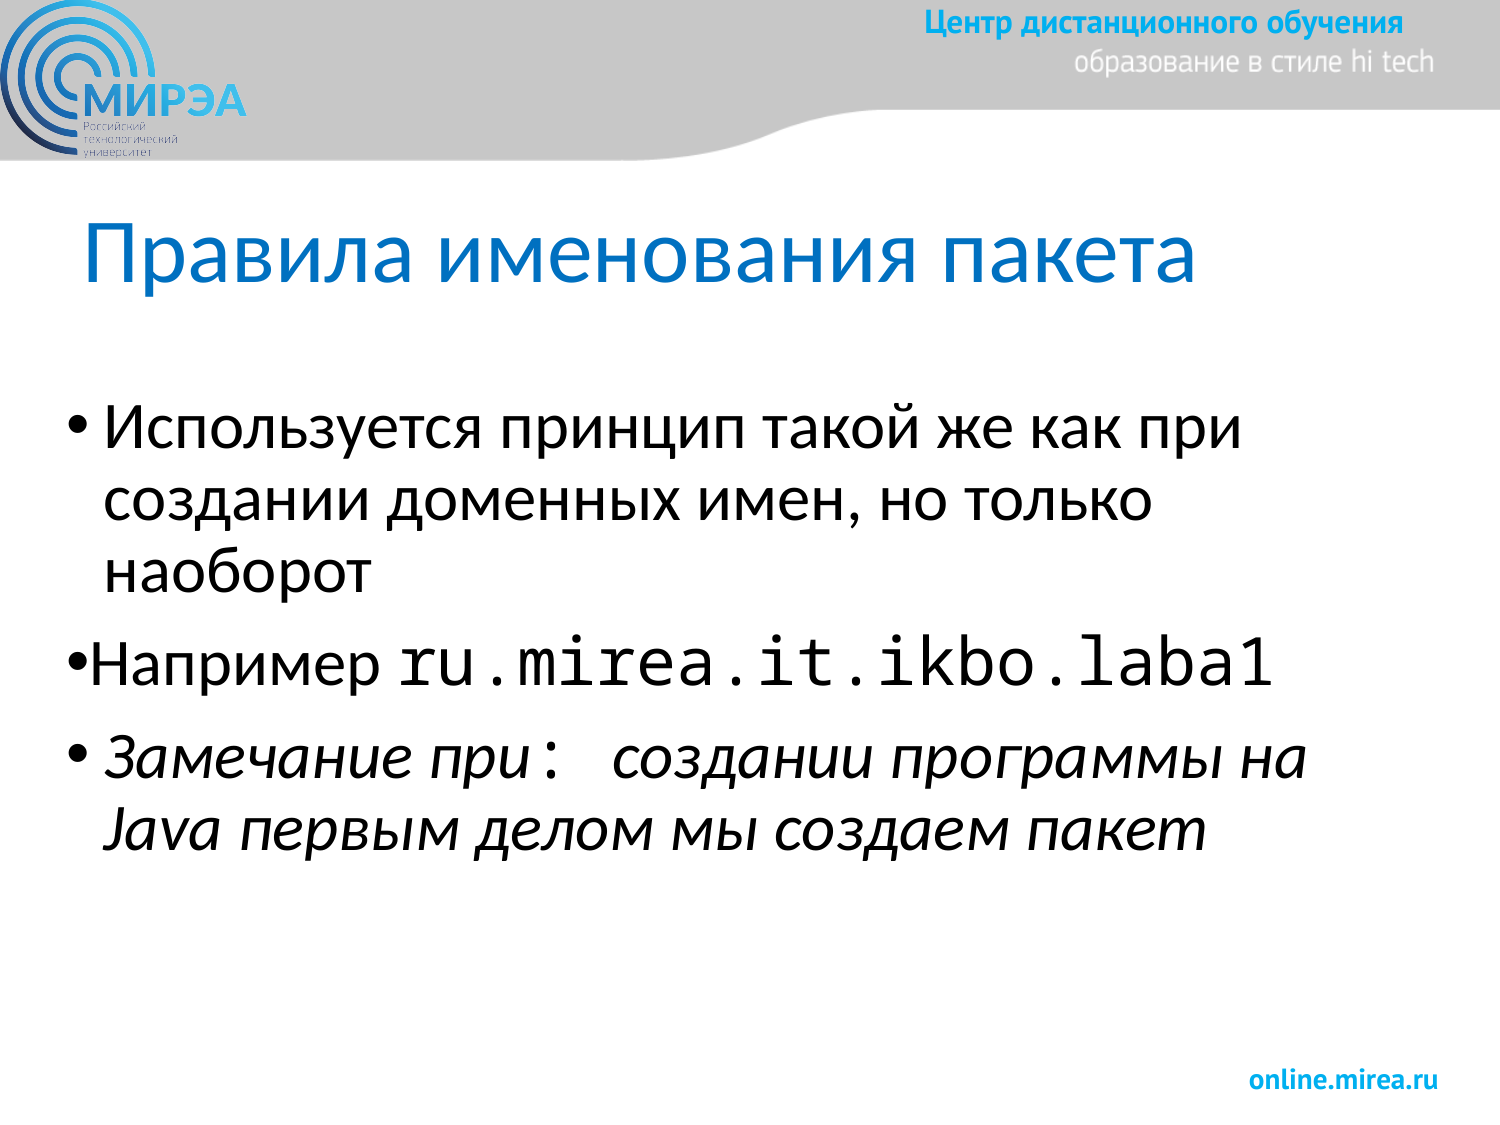

# Правила именования пакета
Используется принцип такой же как при создании доменных имен, но только наоборот
Например ru.mirea.it.ikbo.laba1
Замечание при: создании программы на Java первым делом мы создаем пакет